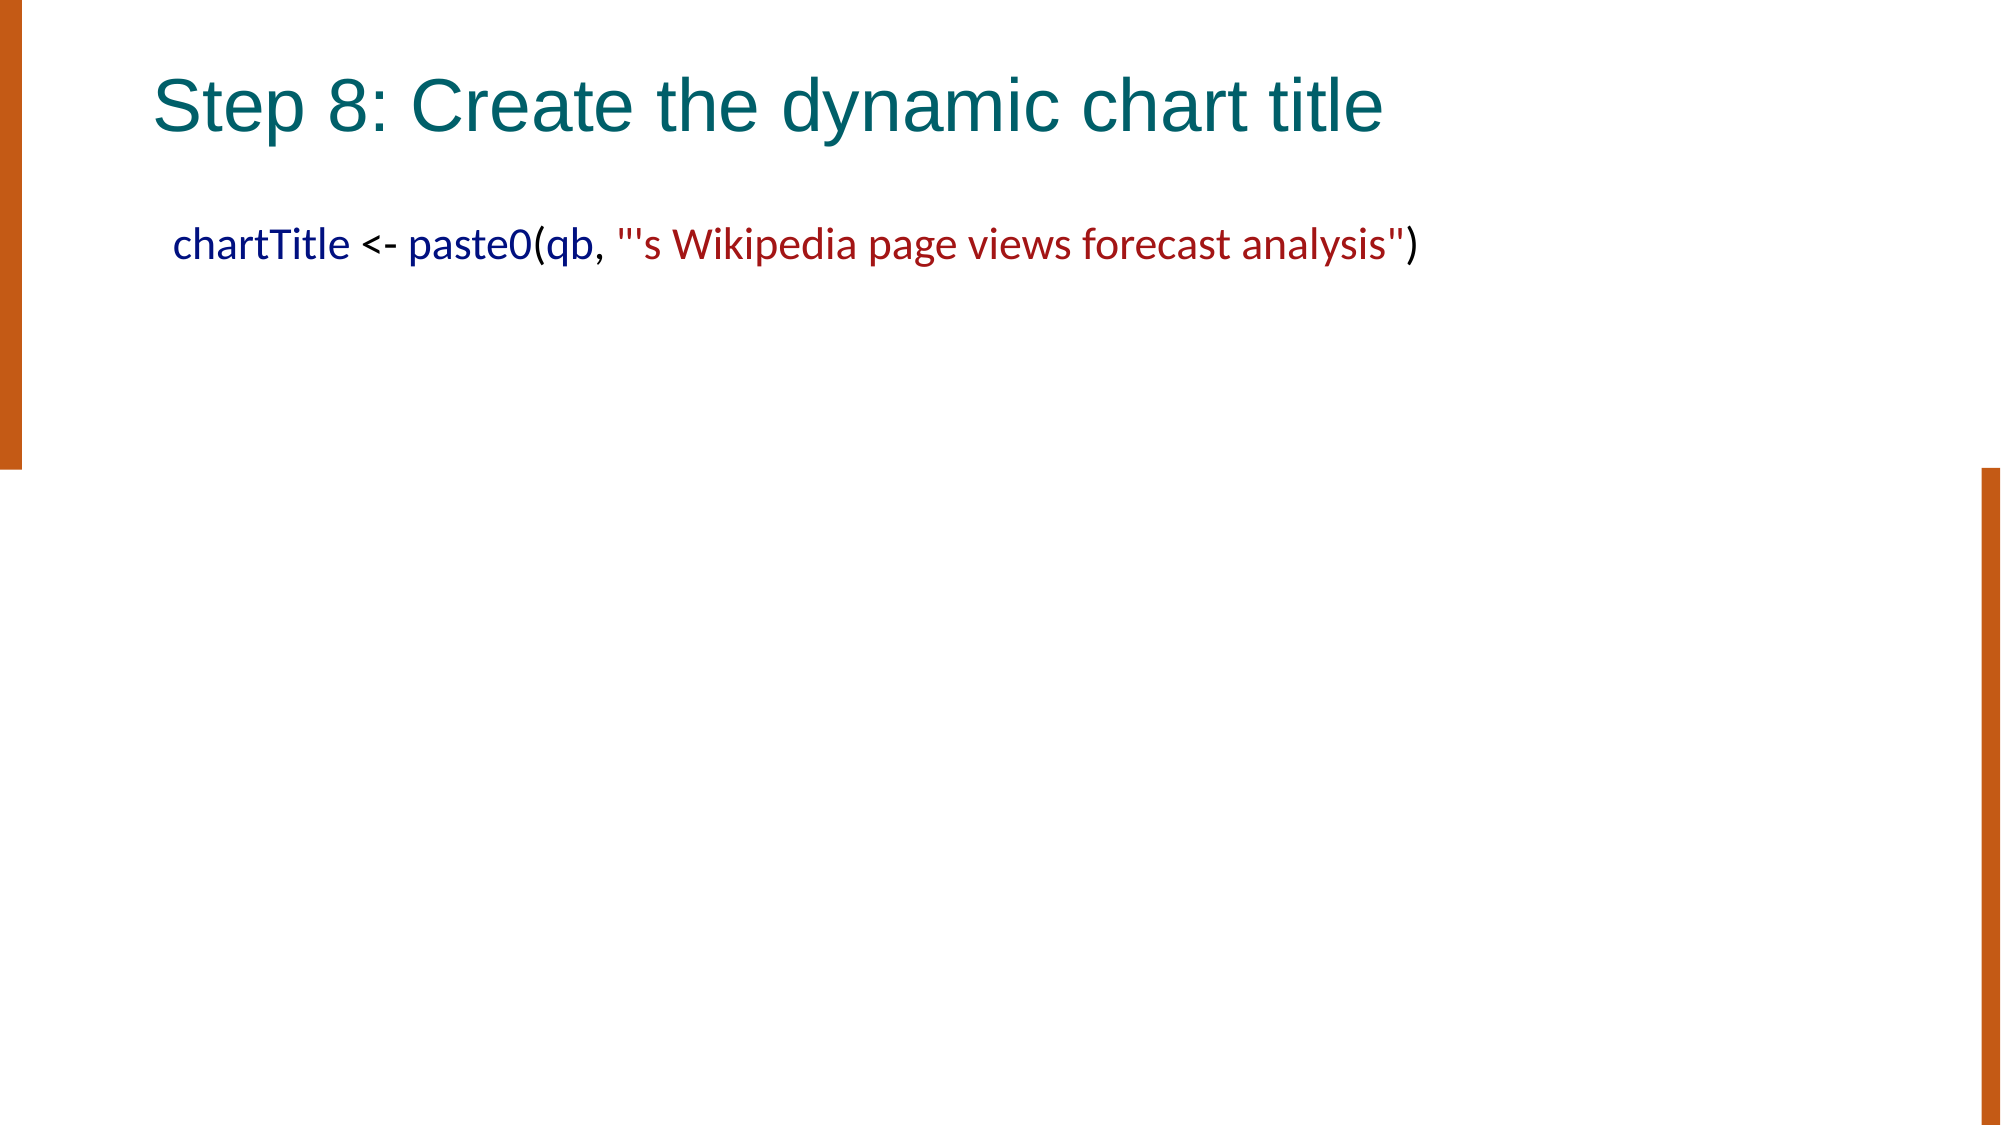

# Step 8: Create the dynamic chart title
  chartTitle <- paste0(qb, "'s Wikipedia page views forecast analysis")